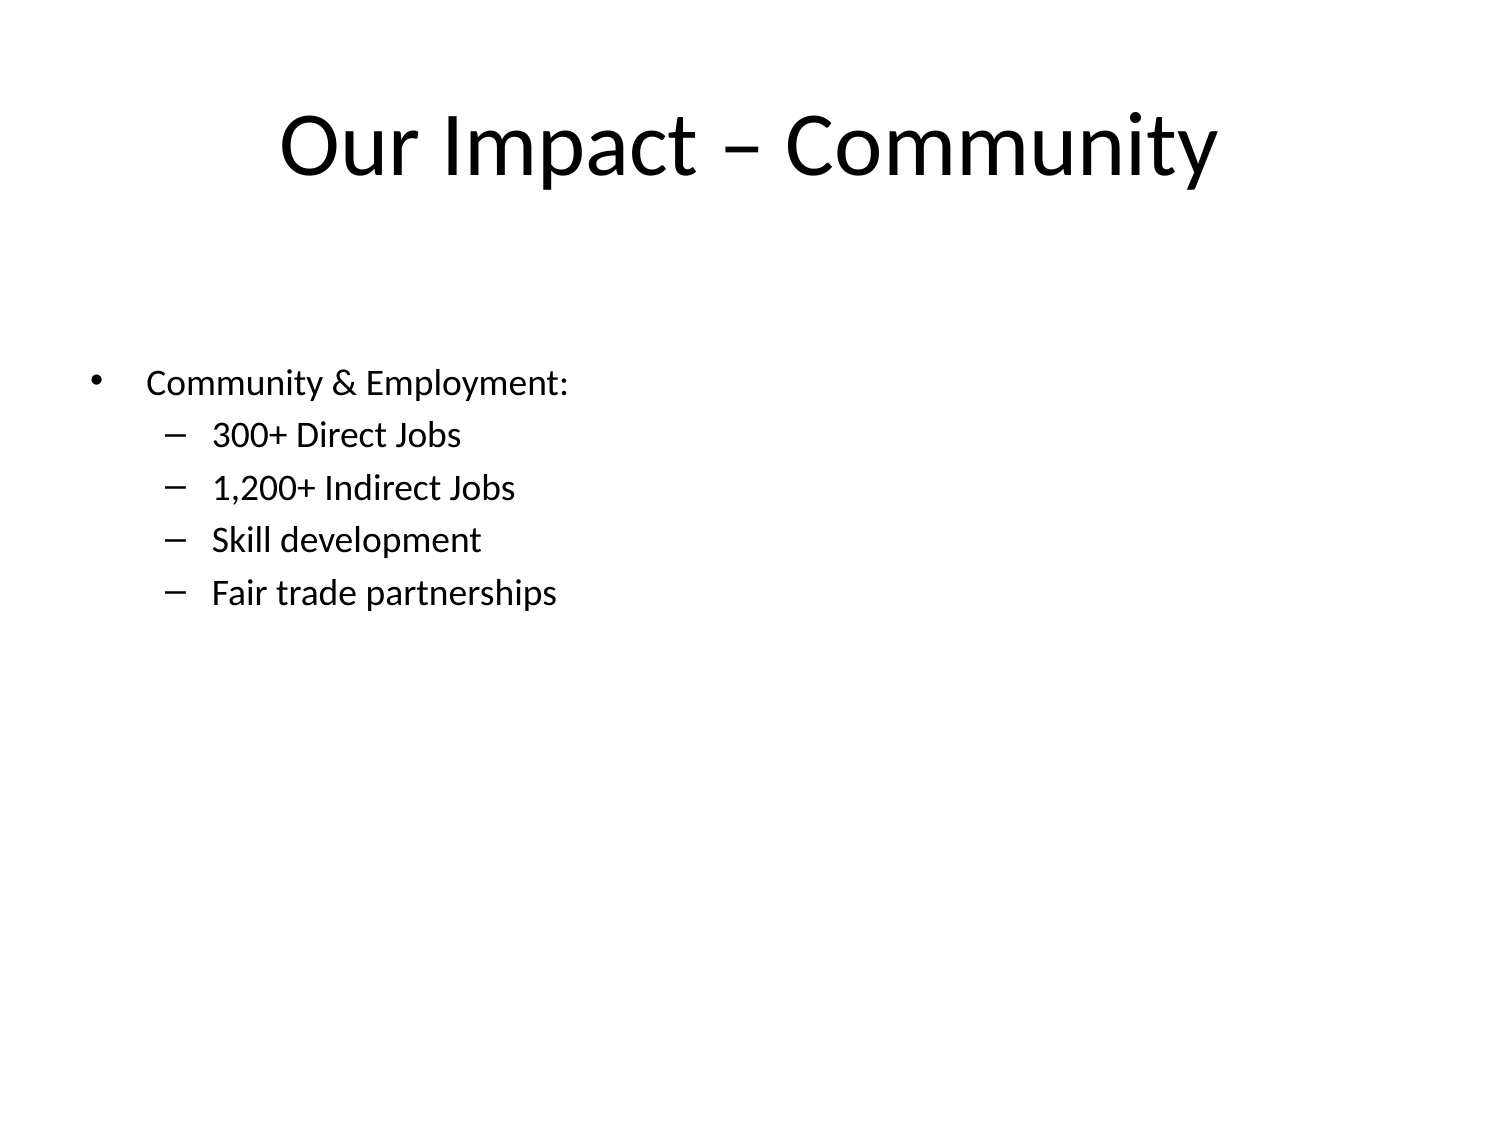

# Our Impact – Community

Community & Employment:
300+ Direct Jobs
1,200+ Indirect Jobs
Skill development
Fair trade partnerships